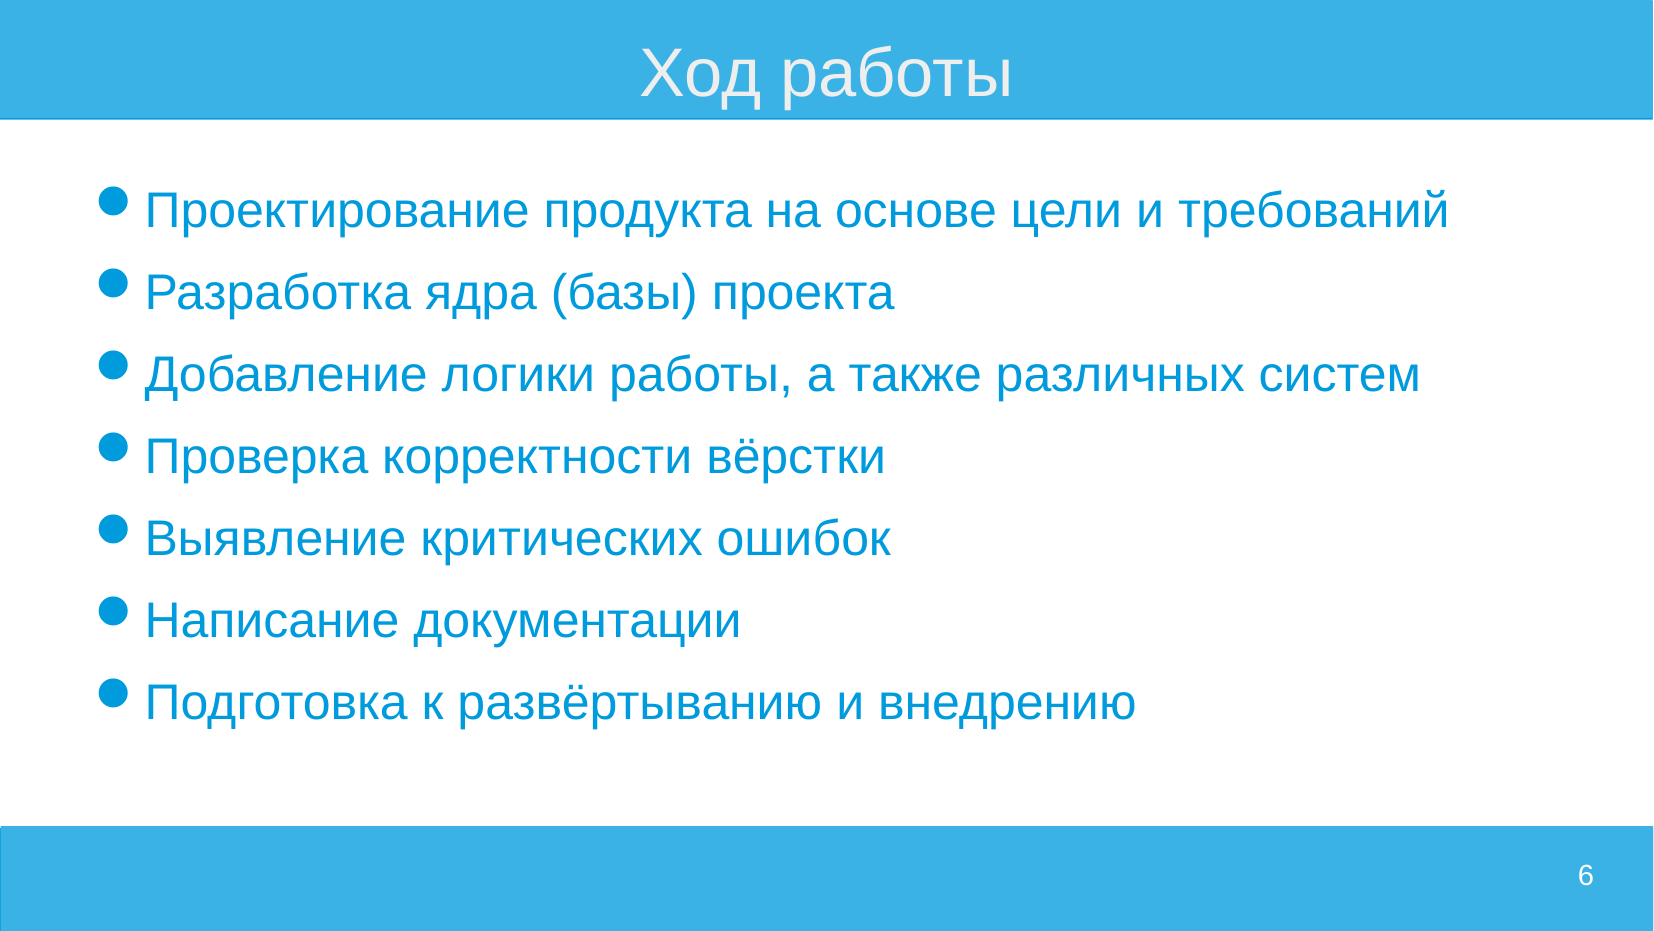

# Ход работы
Проектирование продукта на основе цели и требований
Разработка ядра (базы) проекта
Добавление логики работы, а также различных систем
Проверка корректности вёрстки
Выявление критических ошибок
Написание документации
Подготовка к развёртыванию и внедрению

6